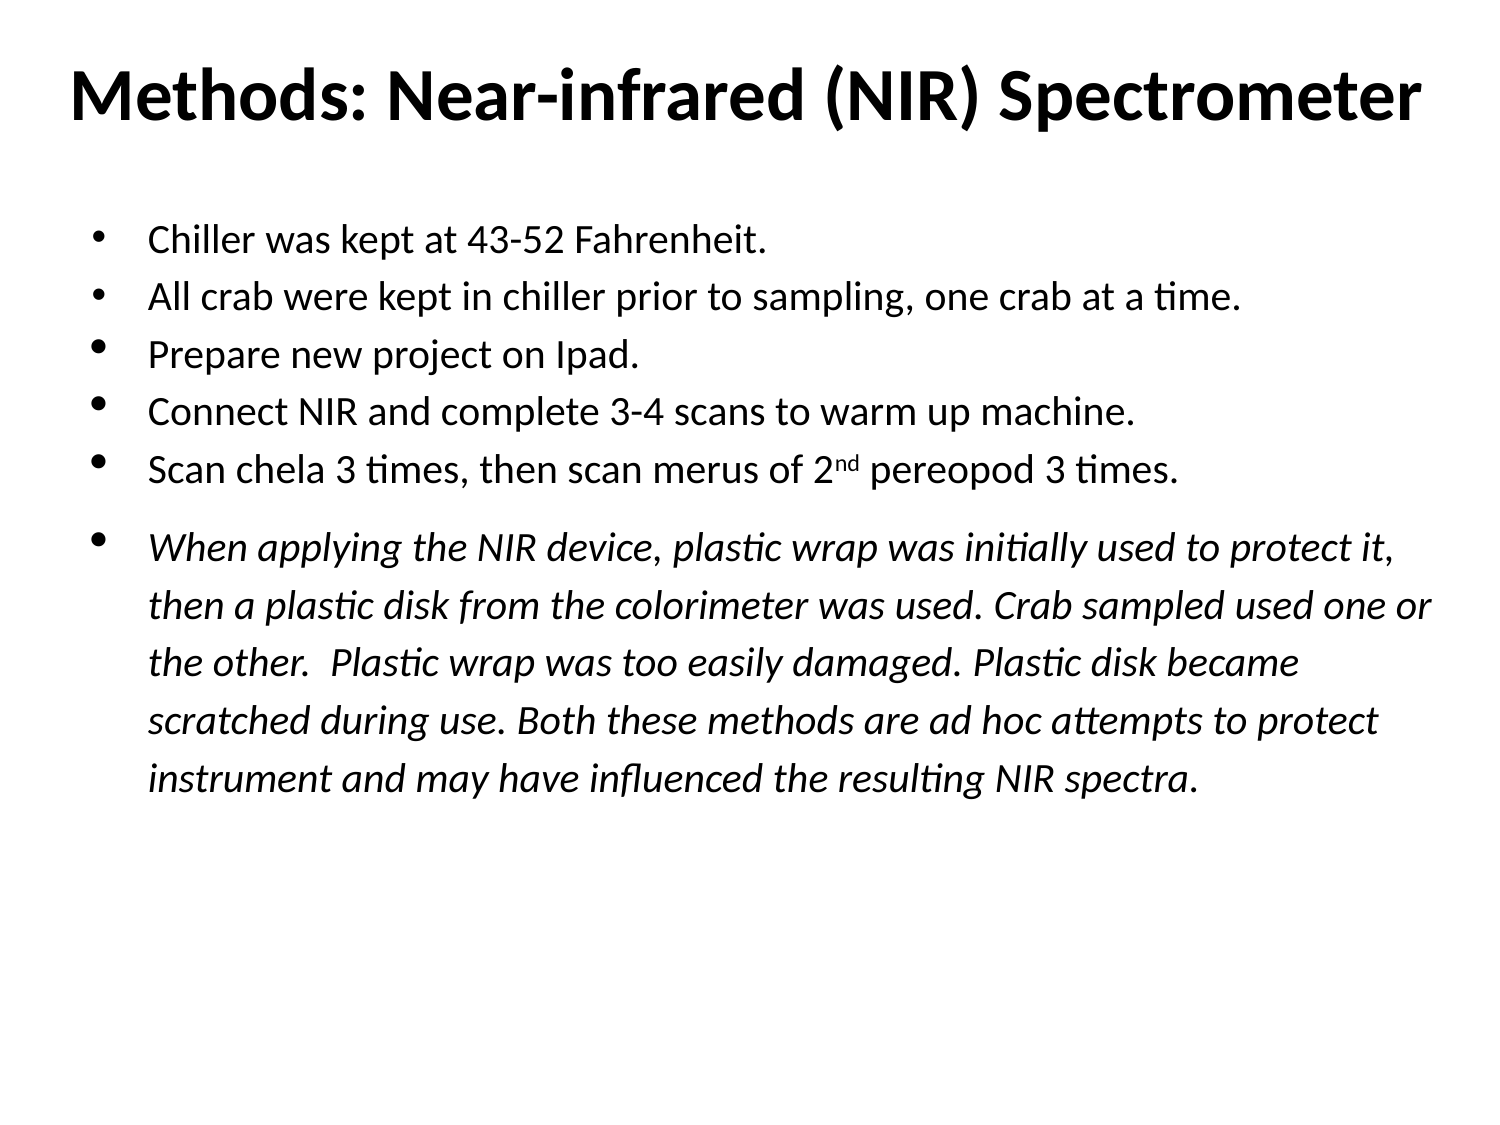

# Methods: Near-infrared (NIR) Spectrometer
Chiller was kept at 43-52 Fahrenheit.
All crab were kept in chiller prior to sampling, one crab at a time.
Prepare new project on Ipad.
Connect NIR and complete 3-4 scans to warm up machine.
Scan chela 3 times, then scan merus of 2nd pereopod 3 times.
When applying the NIR device, plastic wrap was initially used to protect it, then a plastic disk from the colorimeter was used. Crab sampled used one or the other.  Plastic wrap was too easily damaged. Plastic disk became scratched during use. Both these methods are ad hoc attempts to protect instrument and may have influenced the resulting NIR spectra.